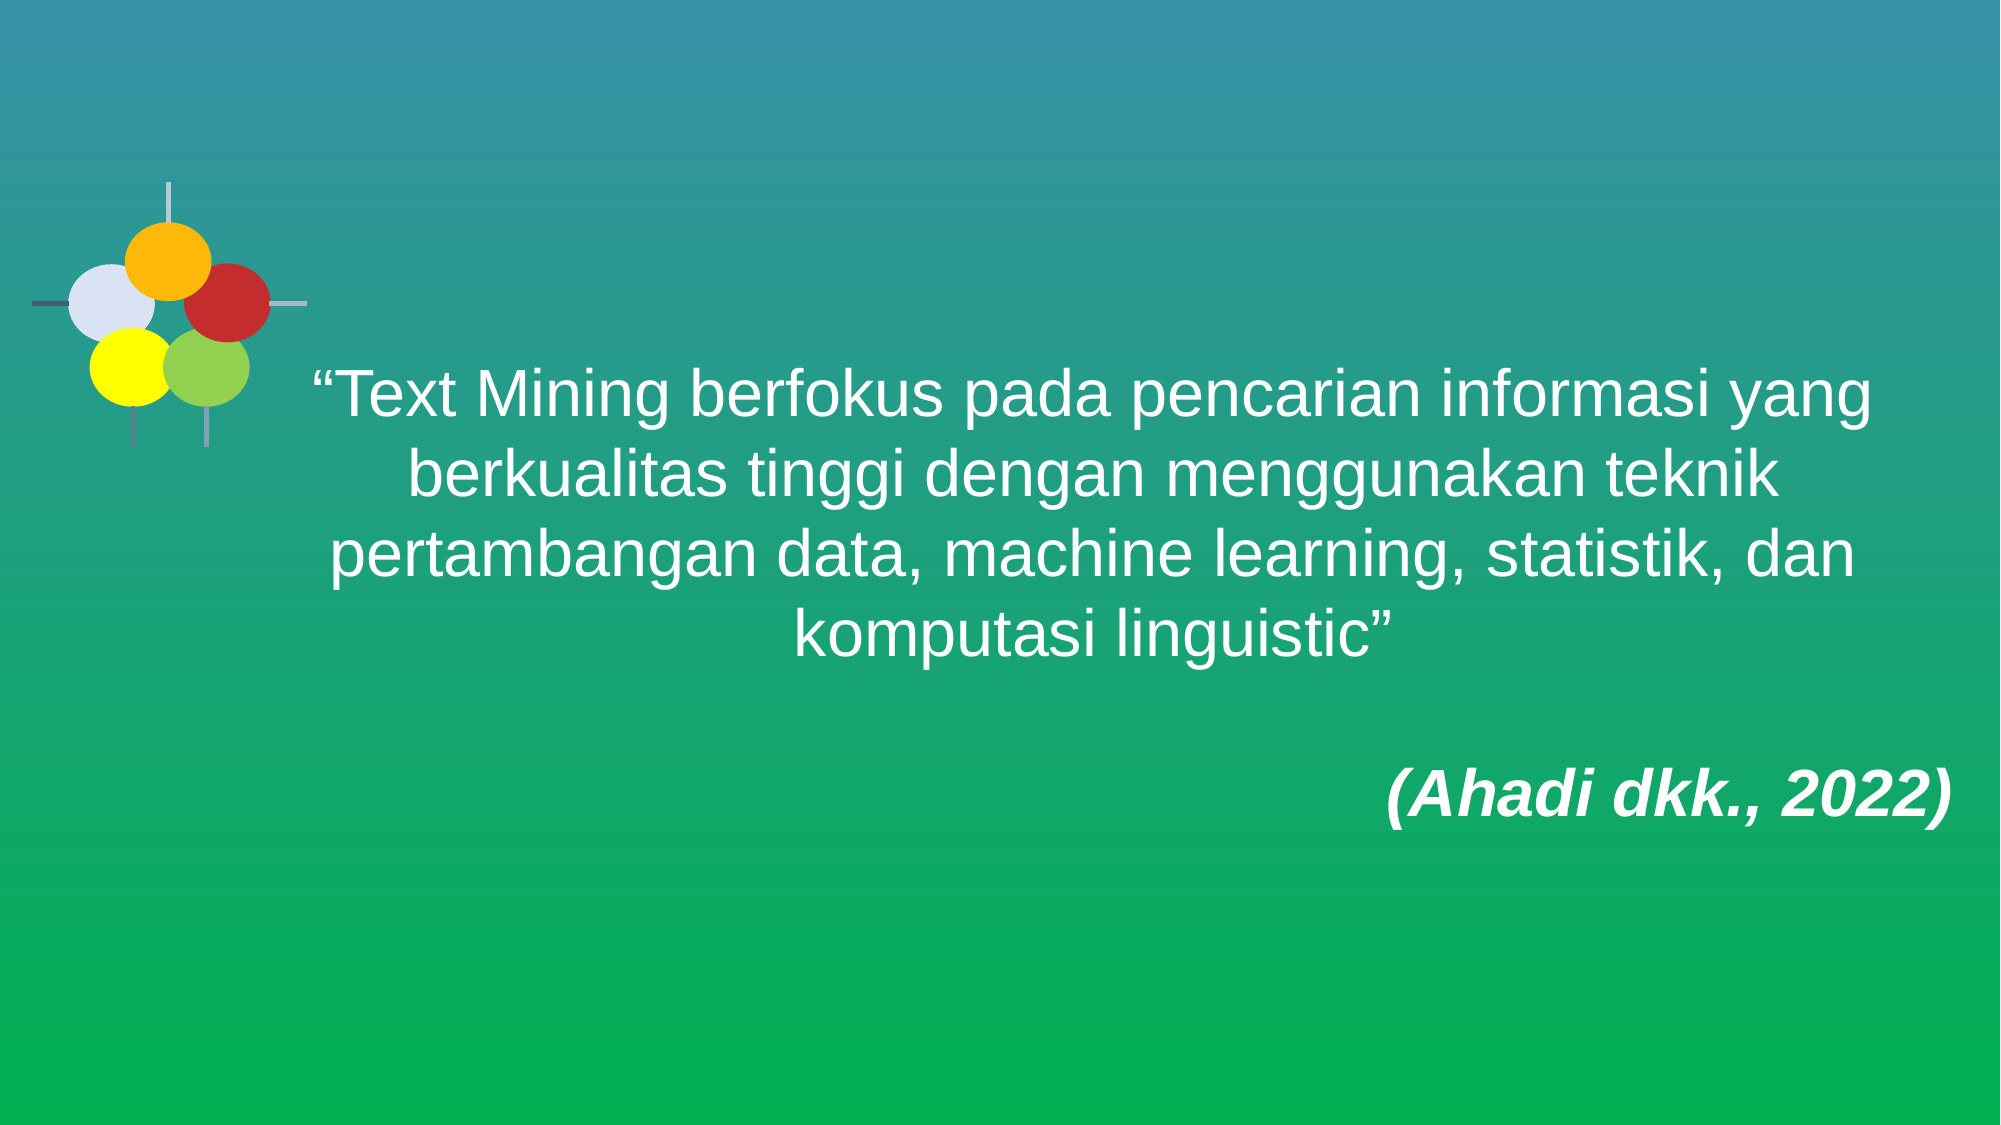

“Text Mining berfokus pada pencarian informasi yang berkualitas tinggi dengan menggunakan teknik pertambangan data, machine learning, statistik, dan komputasi linguistic”

(Ahadi dkk., 2022)